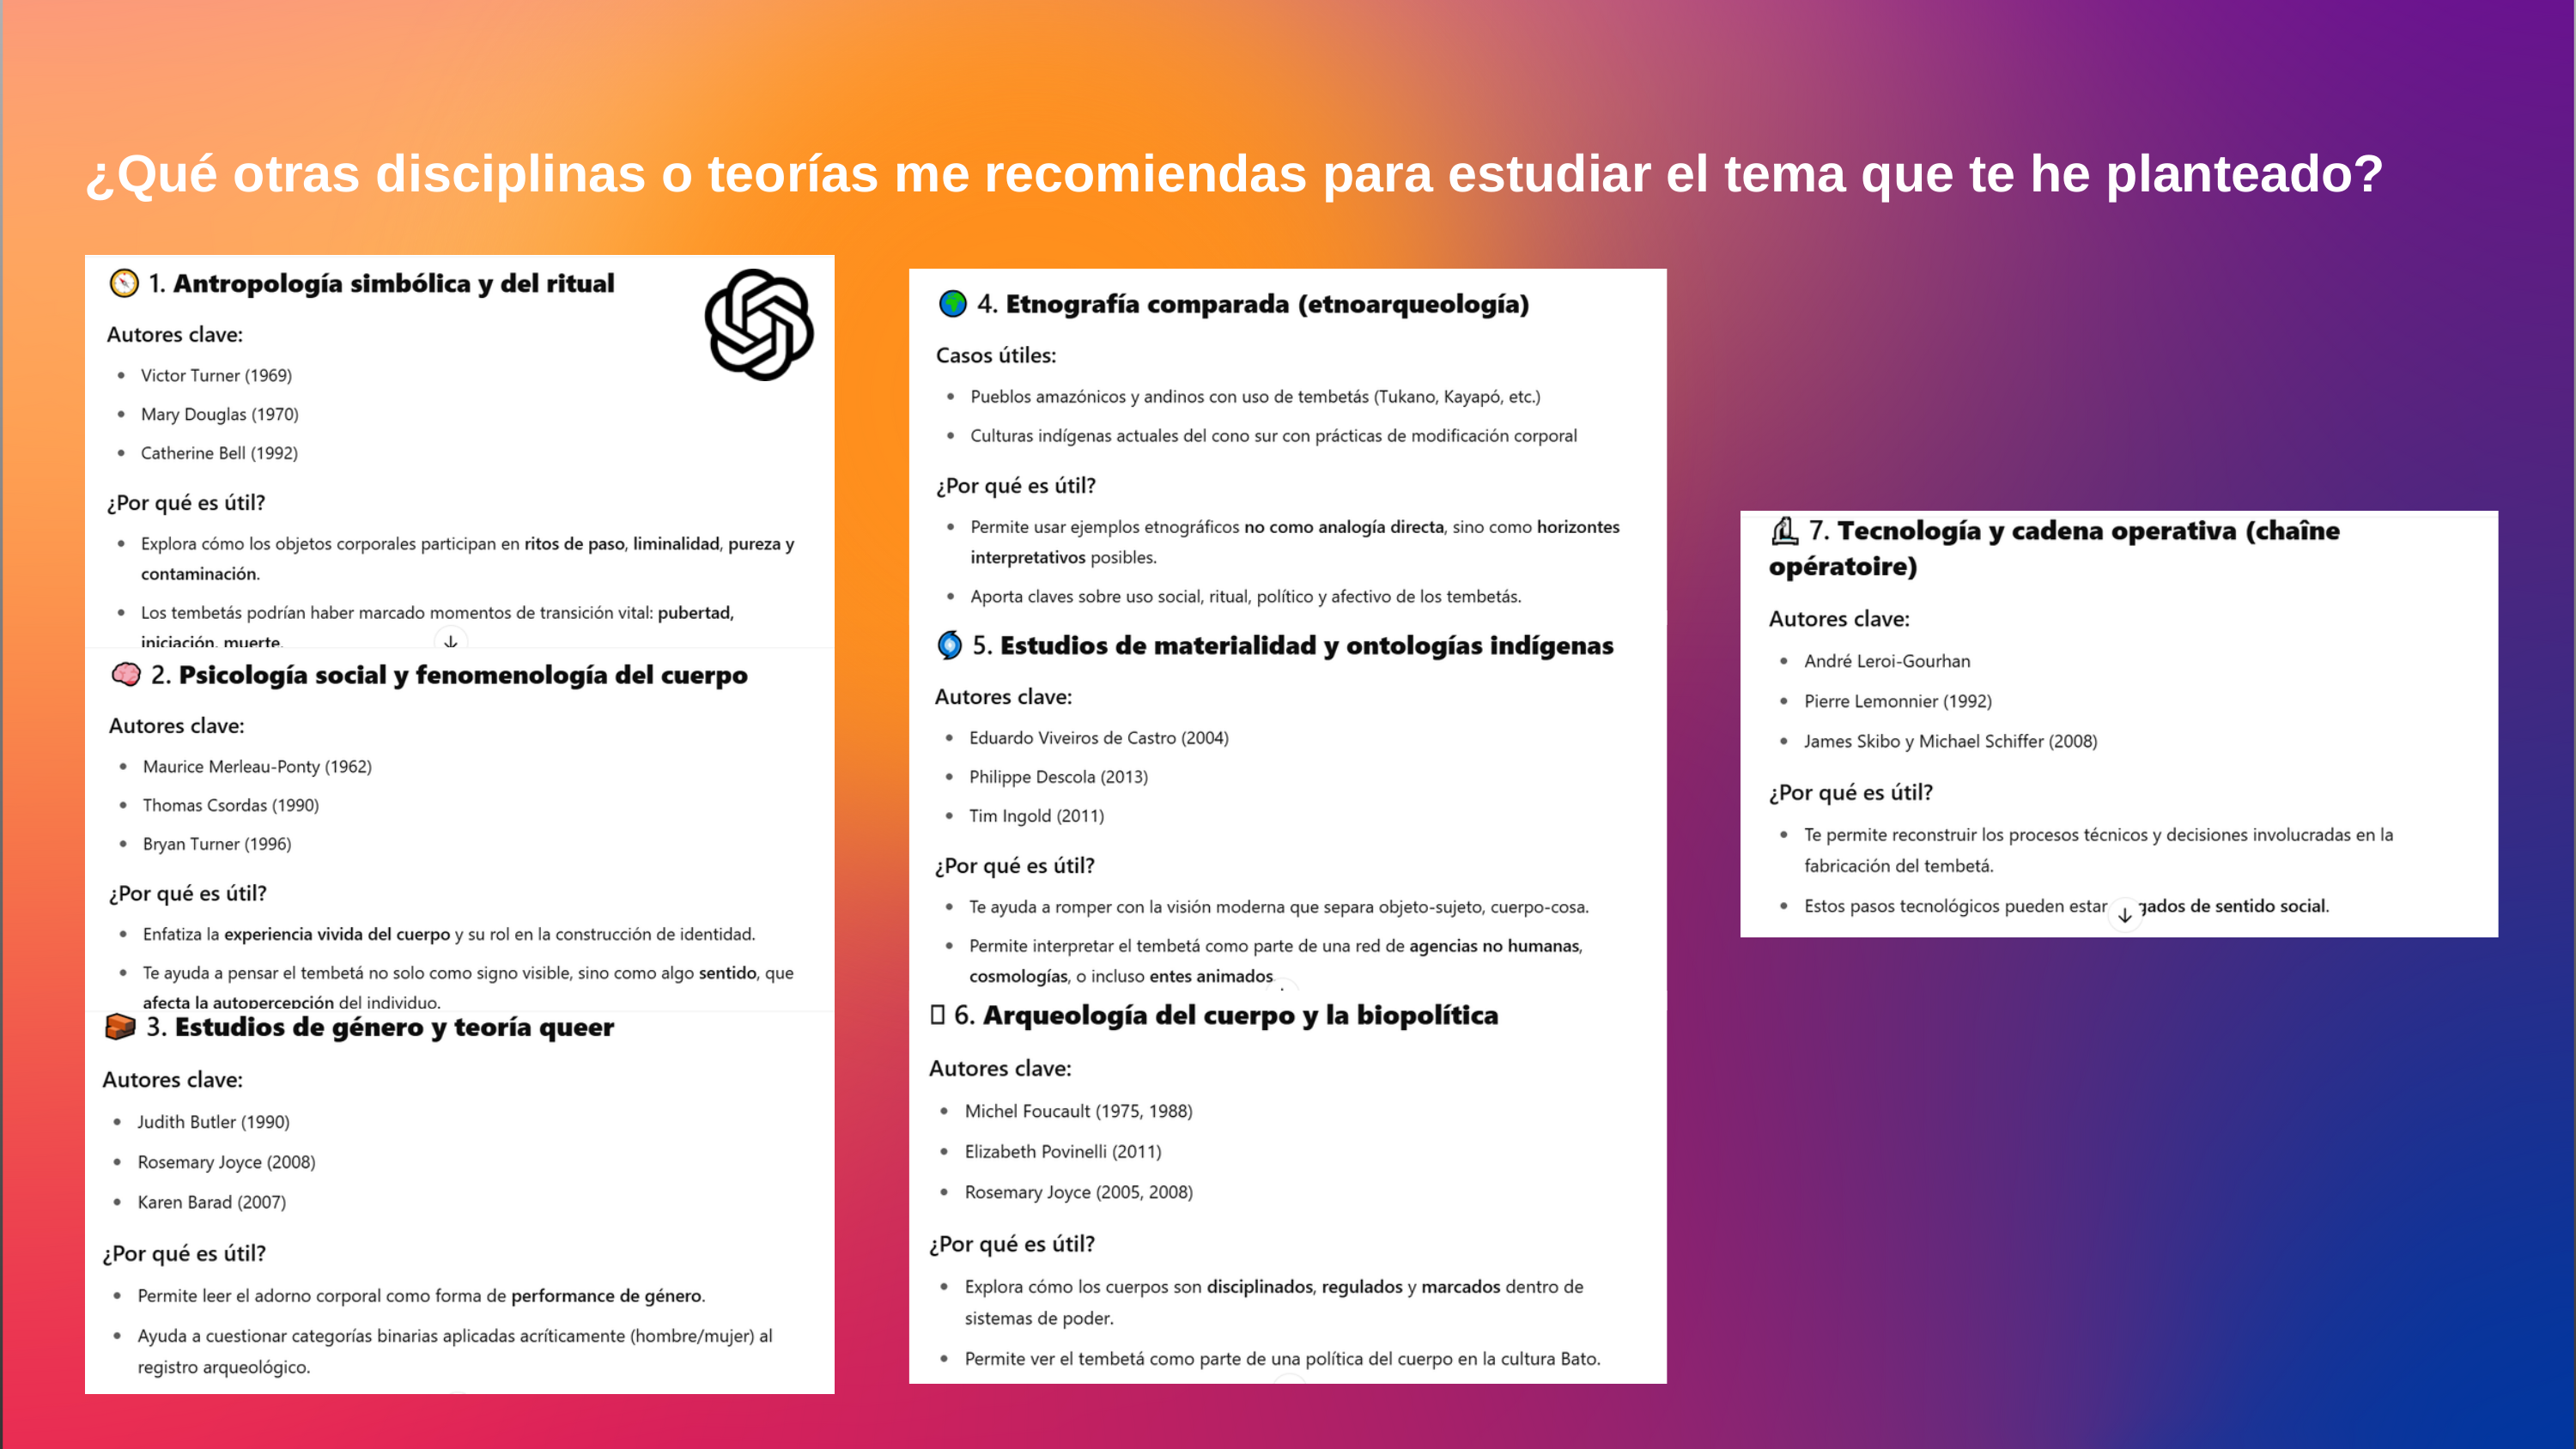

¿Qué otras disciplinas o teorías me recomiendas para estudiar el tema que te he planteado?